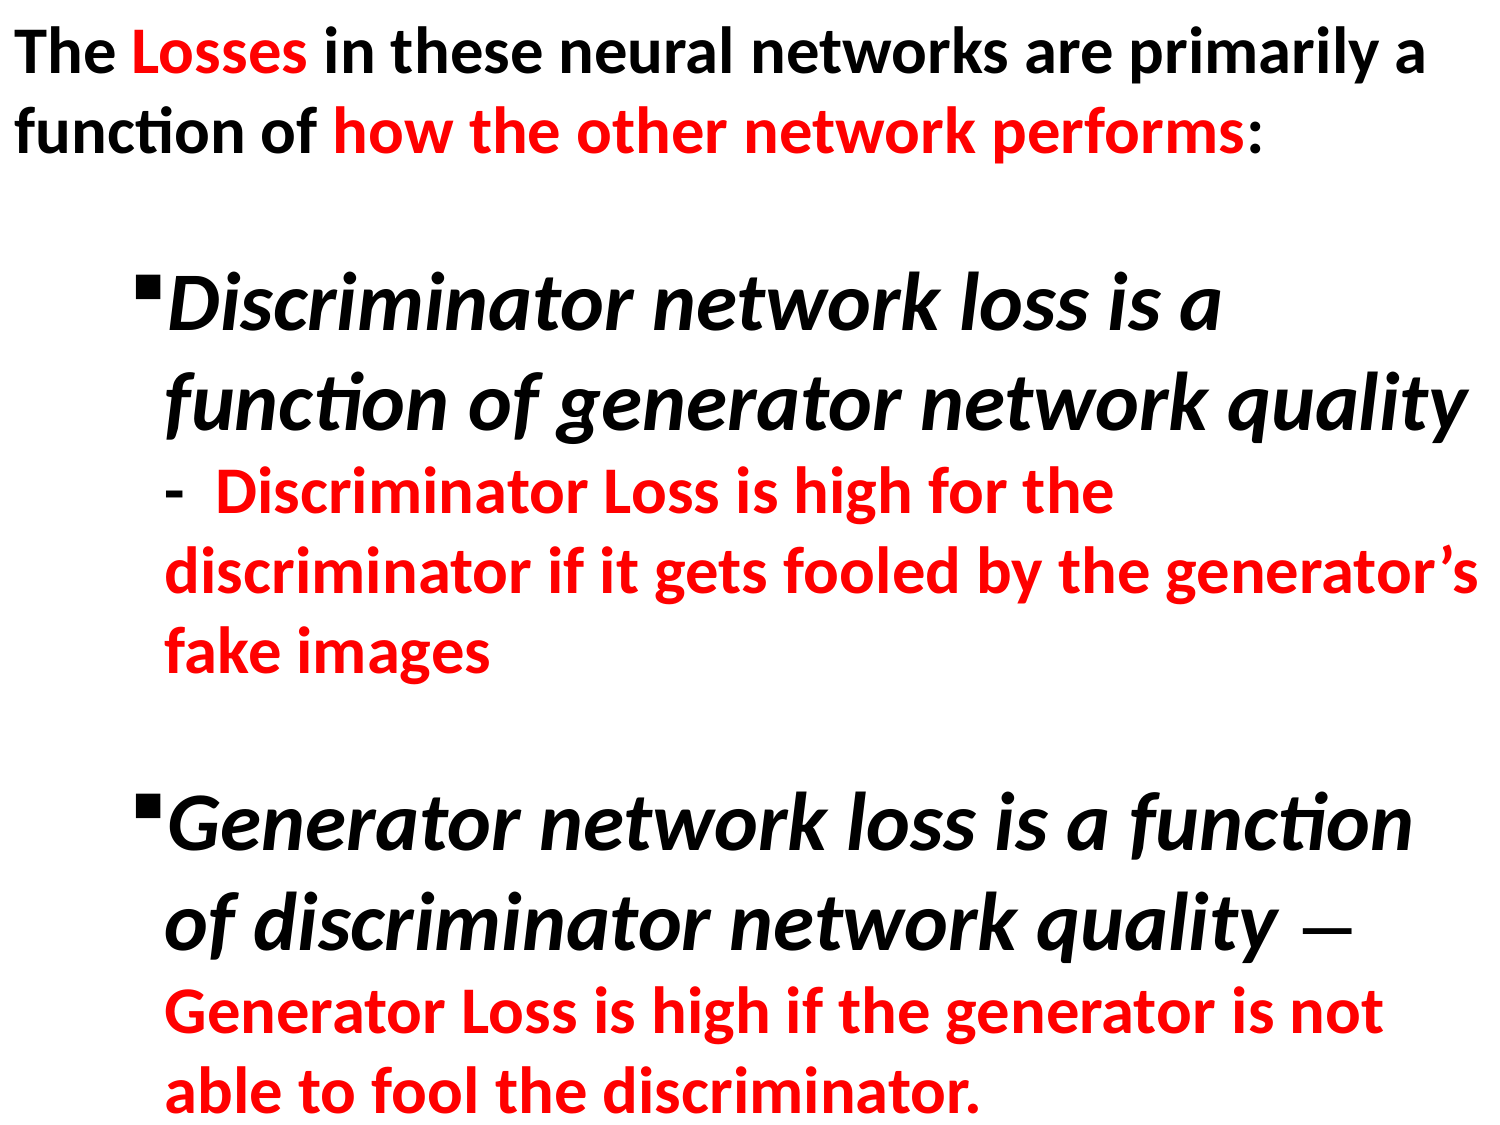

The Losses in these neural networks are primarily a function of how the other network performs:

Discriminator network loss is a function of generator network quality -  Discriminator Loss is high for the discriminator if it gets fooled by the generator’s fake images

Generator network loss is a function of discriminator network quality — Generator Loss is high if the generator is not able to fool the discriminator.